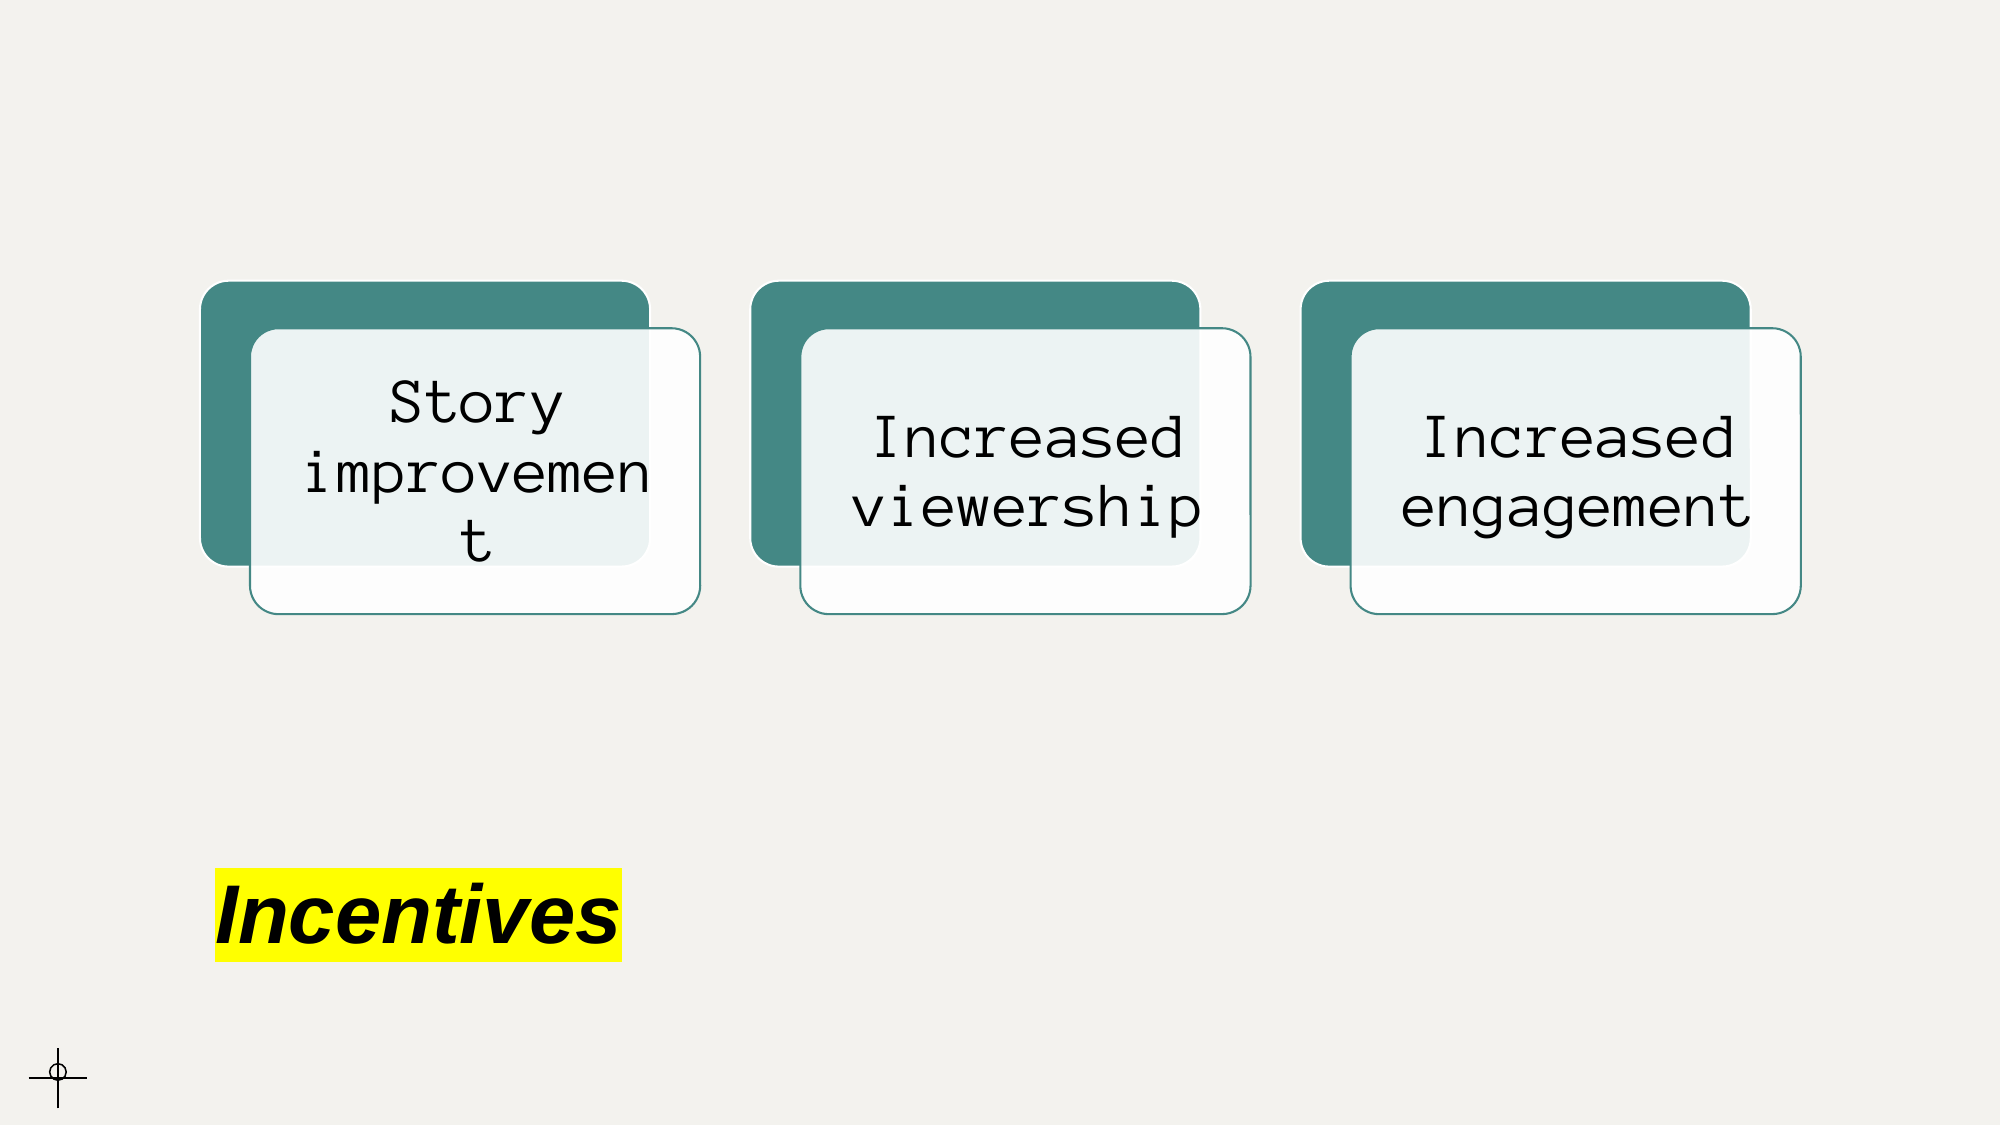

Story improvement
Increased viewership
Increased engagement
# Incentives